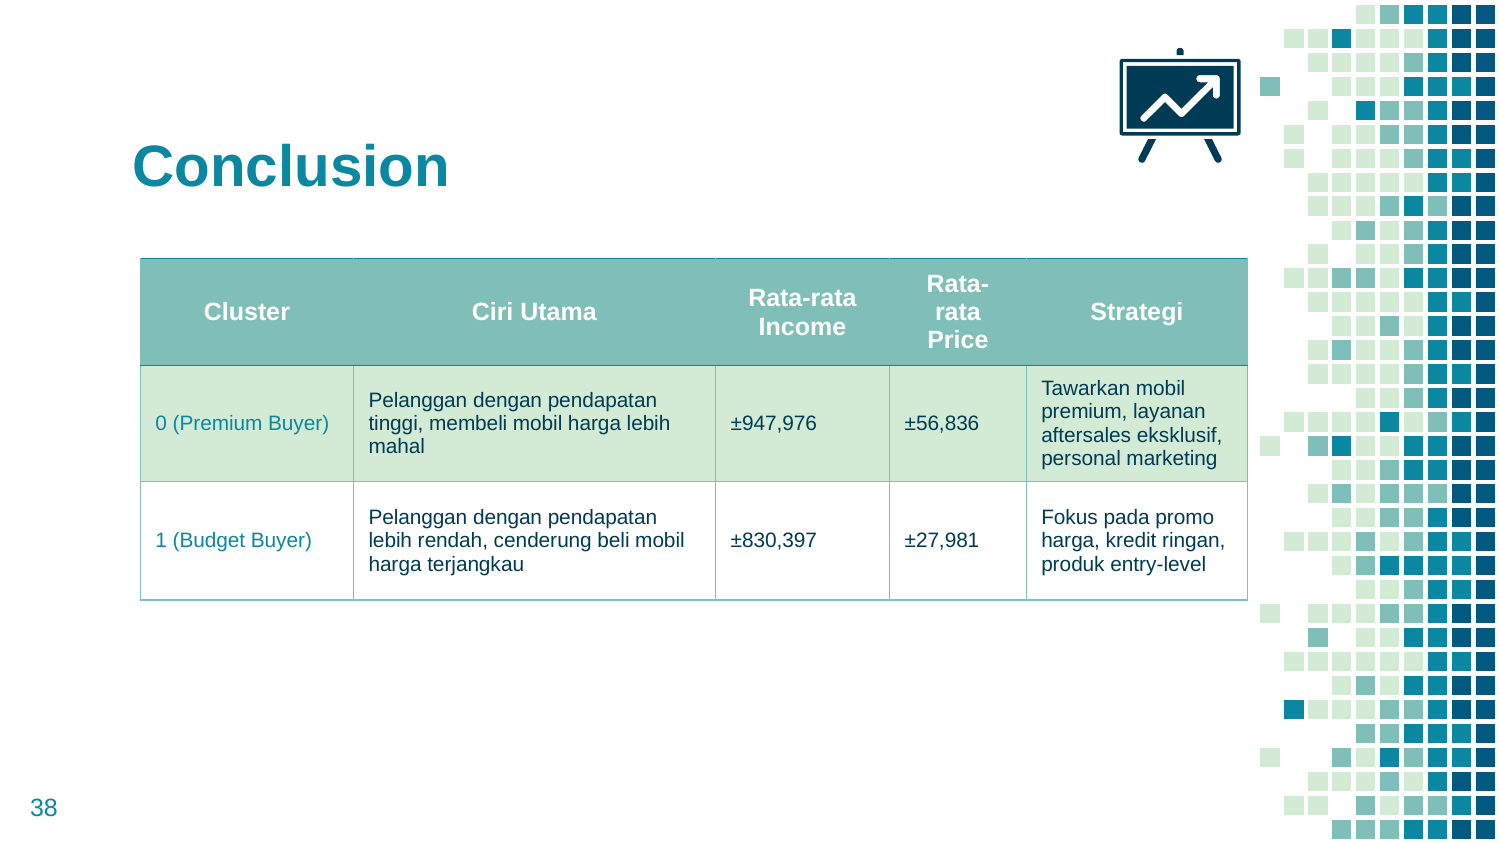

# Conclusion
| Cluster | Ciri Utama | Rata-rata Income | Rata-rata Price | Strategi |
| --- | --- | --- | --- | --- |
| 0 (Premium Buyer) | Pelanggan dengan pendapatan tinggi, membeli mobil harga lebih mahal | ±947,976 | ±56,836 | Tawarkan mobil premium, layanan aftersales eksklusif, personal marketing |
| 1 (Budget Buyer) | Pelanggan dengan pendapatan lebih rendah, cenderung beli mobil harga terjangkau | ±830,397 | ±27,981 | Fokus pada promo harga, kredit ringan, produk entry-level |
38